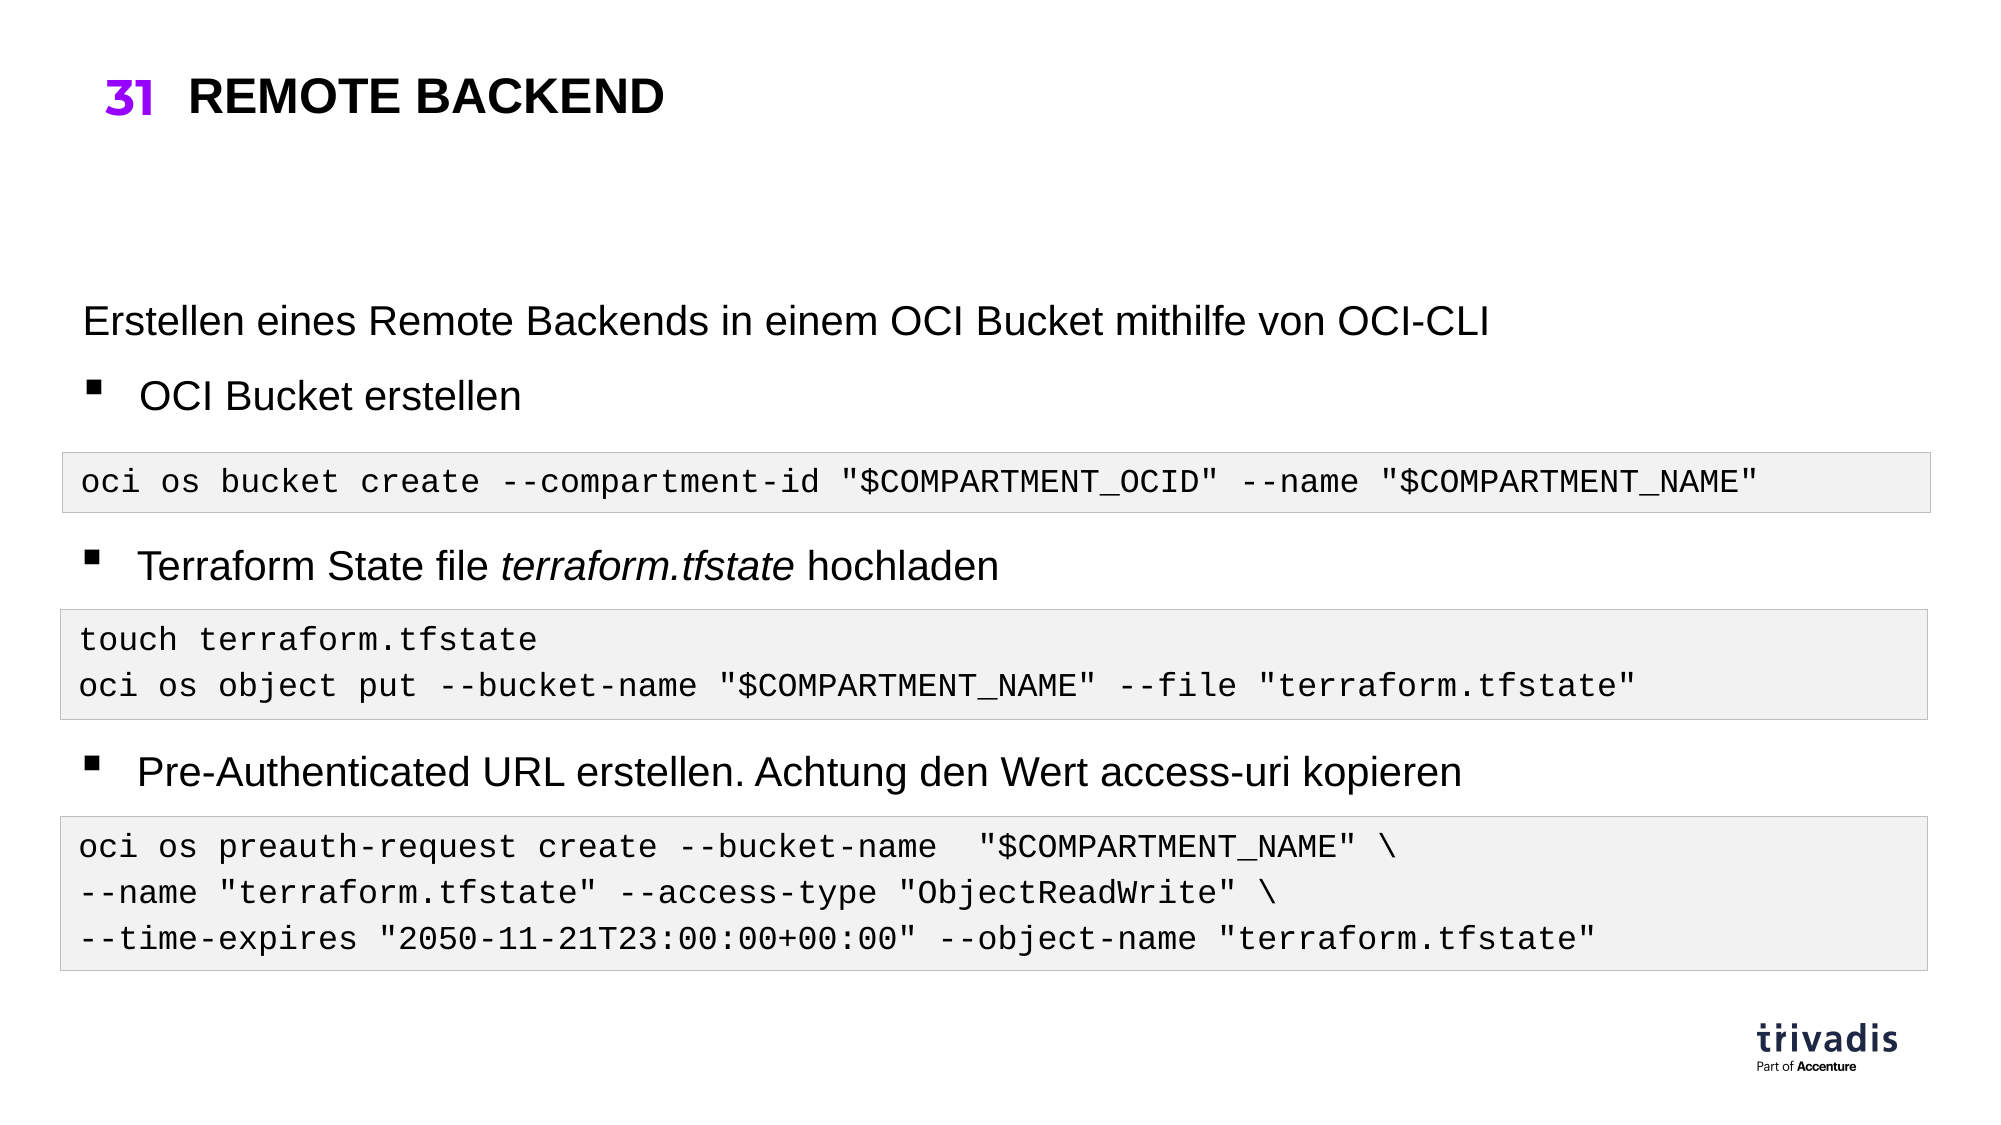

# Remote Backend
Erstellen eines Remote Backends in einem OCI Bucket mithilfe von OCI-CLI
OCI Bucket erstellen
oci os bucket create --compartment-id "$COMPARTMENT_OCID" --name "$COMPARTMENT_NAME"
Terraform State file terraform.tfstate hochladen
touch terraform.tfstate
oci os object put --bucket-name "$COMPARTMENT_NAME" --file "terraform.tfstate"
Pre-Authenticated URL erstellen. Achtung den Wert access-uri kopieren
oci os preauth-request create --bucket-name  "$COMPARTMENT_NAME" \
--name "terraform.tfstate" --access-type "ObjectReadWrite" \
--time-expires "2050-11-21T23:00:00+00:00" --object-name "terraform.tfstate"